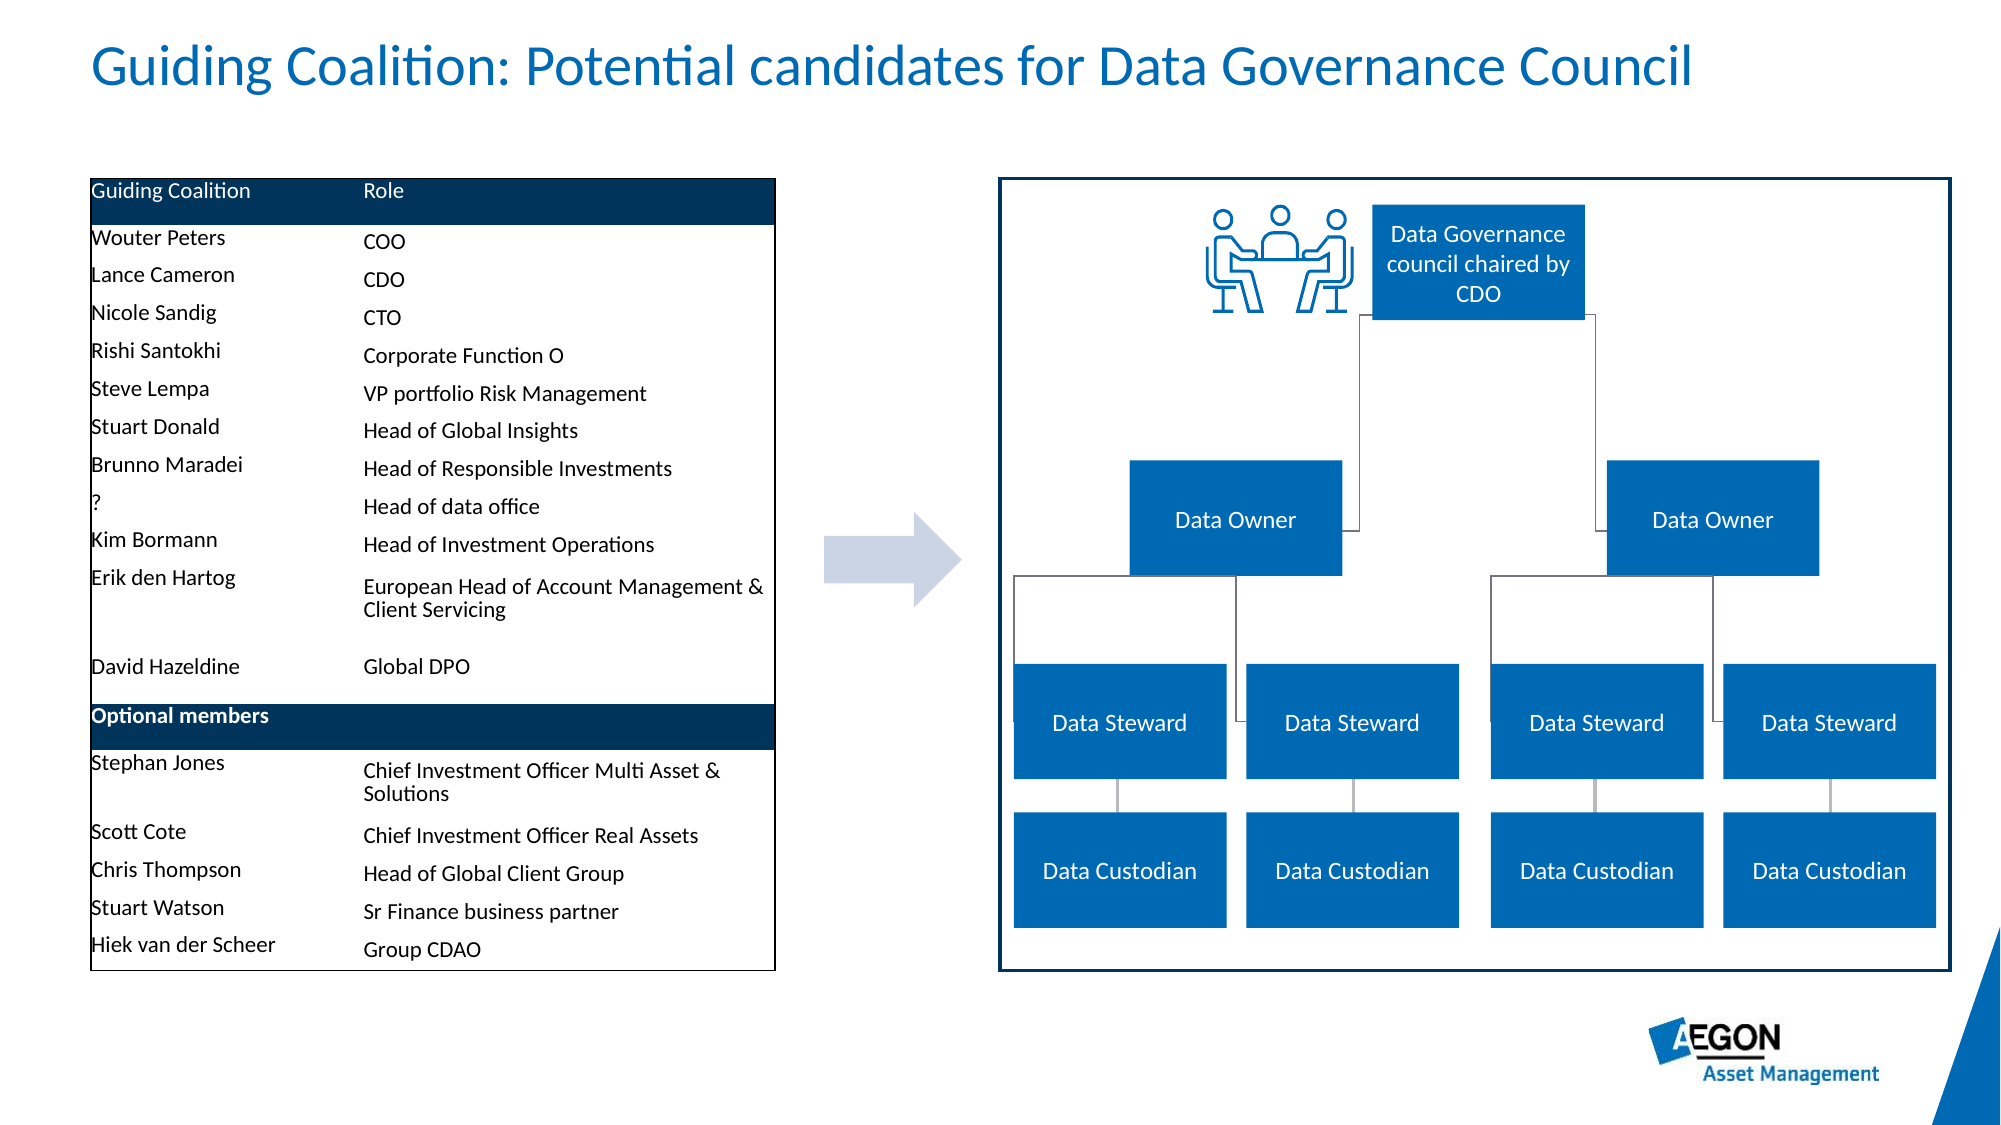

Guiding Coalition: Potential candidates for Data Governance Council

| Guiding Coalition | Role |
| --- | --- |
| Wouter Peters​ | COO |
| Lance Cameron​ | CDO |
| Nicole Sandig​ | CTO |
| Rishi Santokhi | Corporate Function O |
| Steve Lempa | VP portfolio Risk Management |
| Stuart Donald​ | Head of Global Insights |
| Brunno Maradei | Head of Responsible Investments |
| ? | Head of data office​ |
| Kim Bormann | Head of Investment Operations |
| Erik den Hartog | European Head of Account Management & Client Servicing |
| David Hazeldine | Global DPO |
| Optional members |  |
| Stephan Jones | Chief Investment Officer Multi Asset & Solutions |
| Scott Cote | Chief Investment Officer Real Assets |
| Chris Thompson | Head of Global Client Group |
| Stuart Watson | Sr Finance business partner |
| Hiek van der Scheer | Group CDAO |

Data Governance council chaired by CDO
Data Owner
Data Owner

Data Steward
Data Steward
Data Steward
Data Steward
Data Custodian
Data Custodian
Data Custodian
Data Custodian